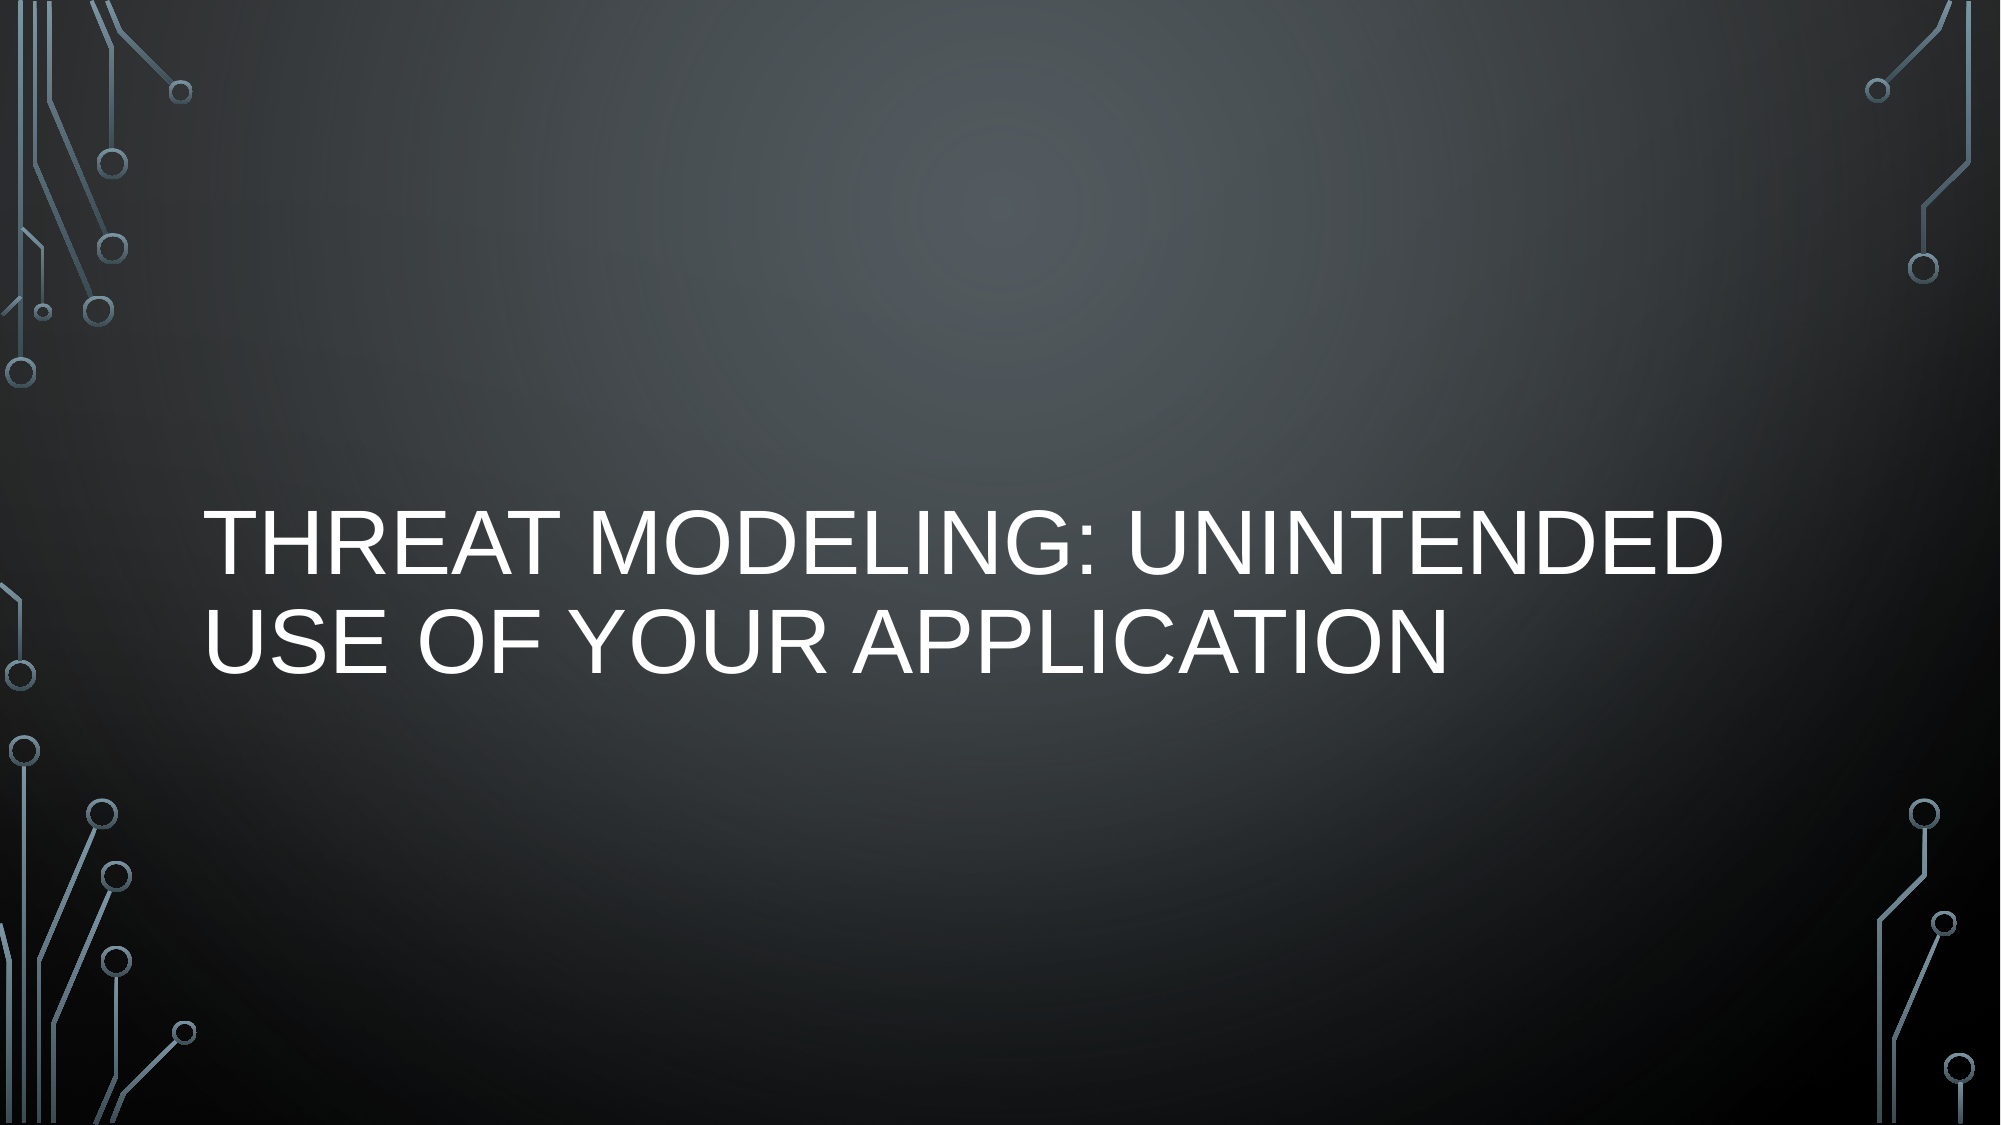

# THREAT MODELING: UNINTENDED USE OF YOUR APPLICATION